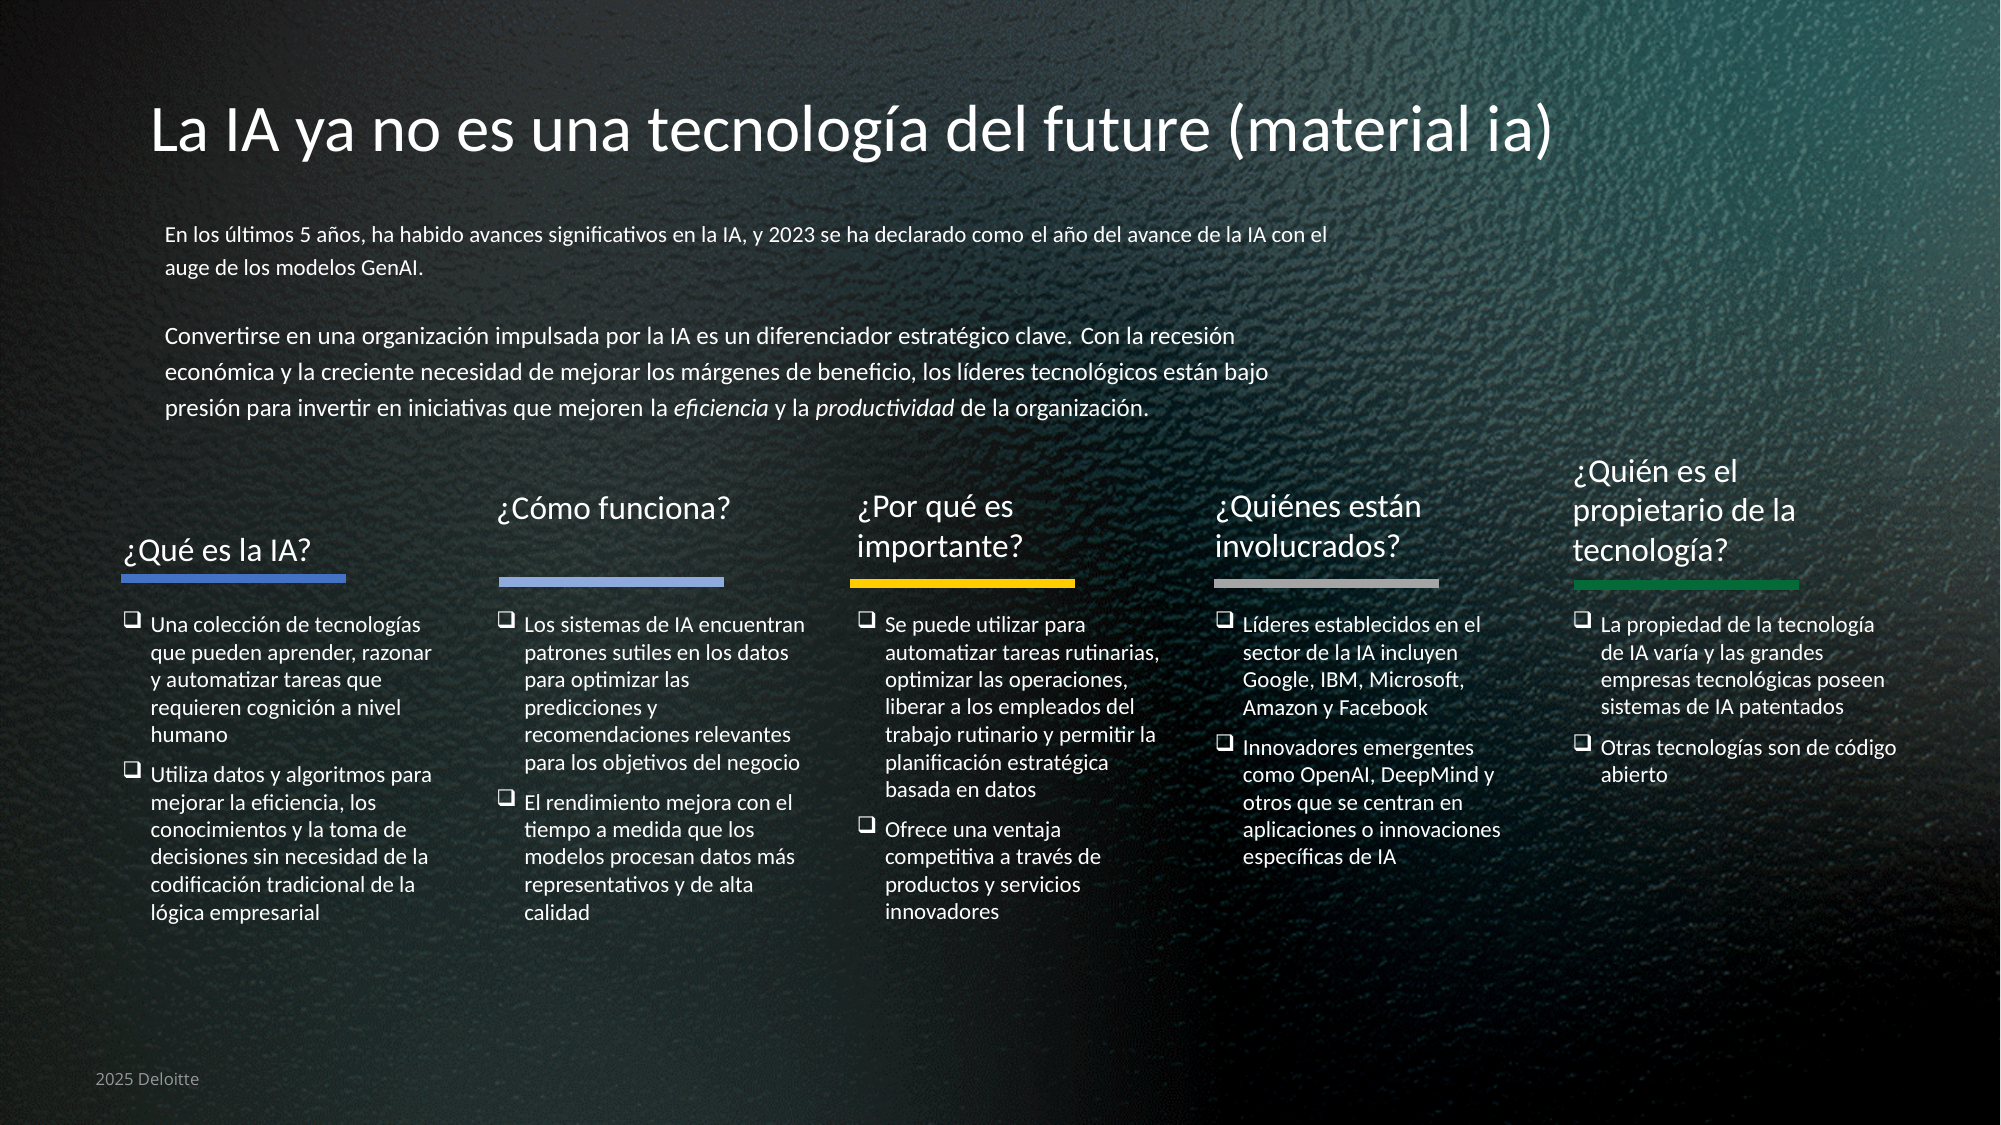

# La IA ya no es una tecnología del future (material ia)
En los últimos 5 años, ha habido avances significativos en la IA, y 2023 se ha declarado como el año del avance de la IA con el auge de los modelos GenAI.

Convertirse en una organización impulsada por la IA es un diferenciador estratégico clave. Con la recesión económica y la creciente necesidad de mejorar los márgenes de beneficio, los líderes tecnológicos están bajo presión para invertir en iniciativas que mejoren la eficiencia y la productividad de la organización.

¿Quién es el propietario de la tecnología?
¿Por qué es importante?
¿Quiénes están involucrados?
¿Cómo funciona?
¿Qué es la IA?

Una colección de tecnologías que pueden aprender, razonar y automatizar tareas que requieren cognición a nivel humano
Utiliza datos y algoritmos para mejorar la eficiencia, los conocimientos y la toma de decisiones sin necesidad de la codificación tradicional de la lógica empresarial

Los sistemas de IA encuentran patrones sutiles en los datos para optimizar las predicciones y recomendaciones relevantes para los objetivos del negocio
El rendimiento mejora con el tiempo a medida que los modelos procesan datos más representativos y de alta calidad

Se puede utilizar para automatizar tareas rutinarias, optimizar las operaciones, liberar a los empleados del trabajo rutinario y permitir la planificación estratégica basada en datos
Ofrece una ventaja competitiva a través de productos y servicios innovadores

Líderes establecidos en el sector de la IA incluyen Google, IBM, Microsoft, Amazon y Facebook
Innovadores emergentes como OpenAI, DeepMind y otros que se centran en aplicaciones o innovaciones específicas de IA

La propiedad de la tecnología de IA varía y las grandes empresas tecnológicas poseen sistemas de IA patentados
Otras tecnologías son de código abierto